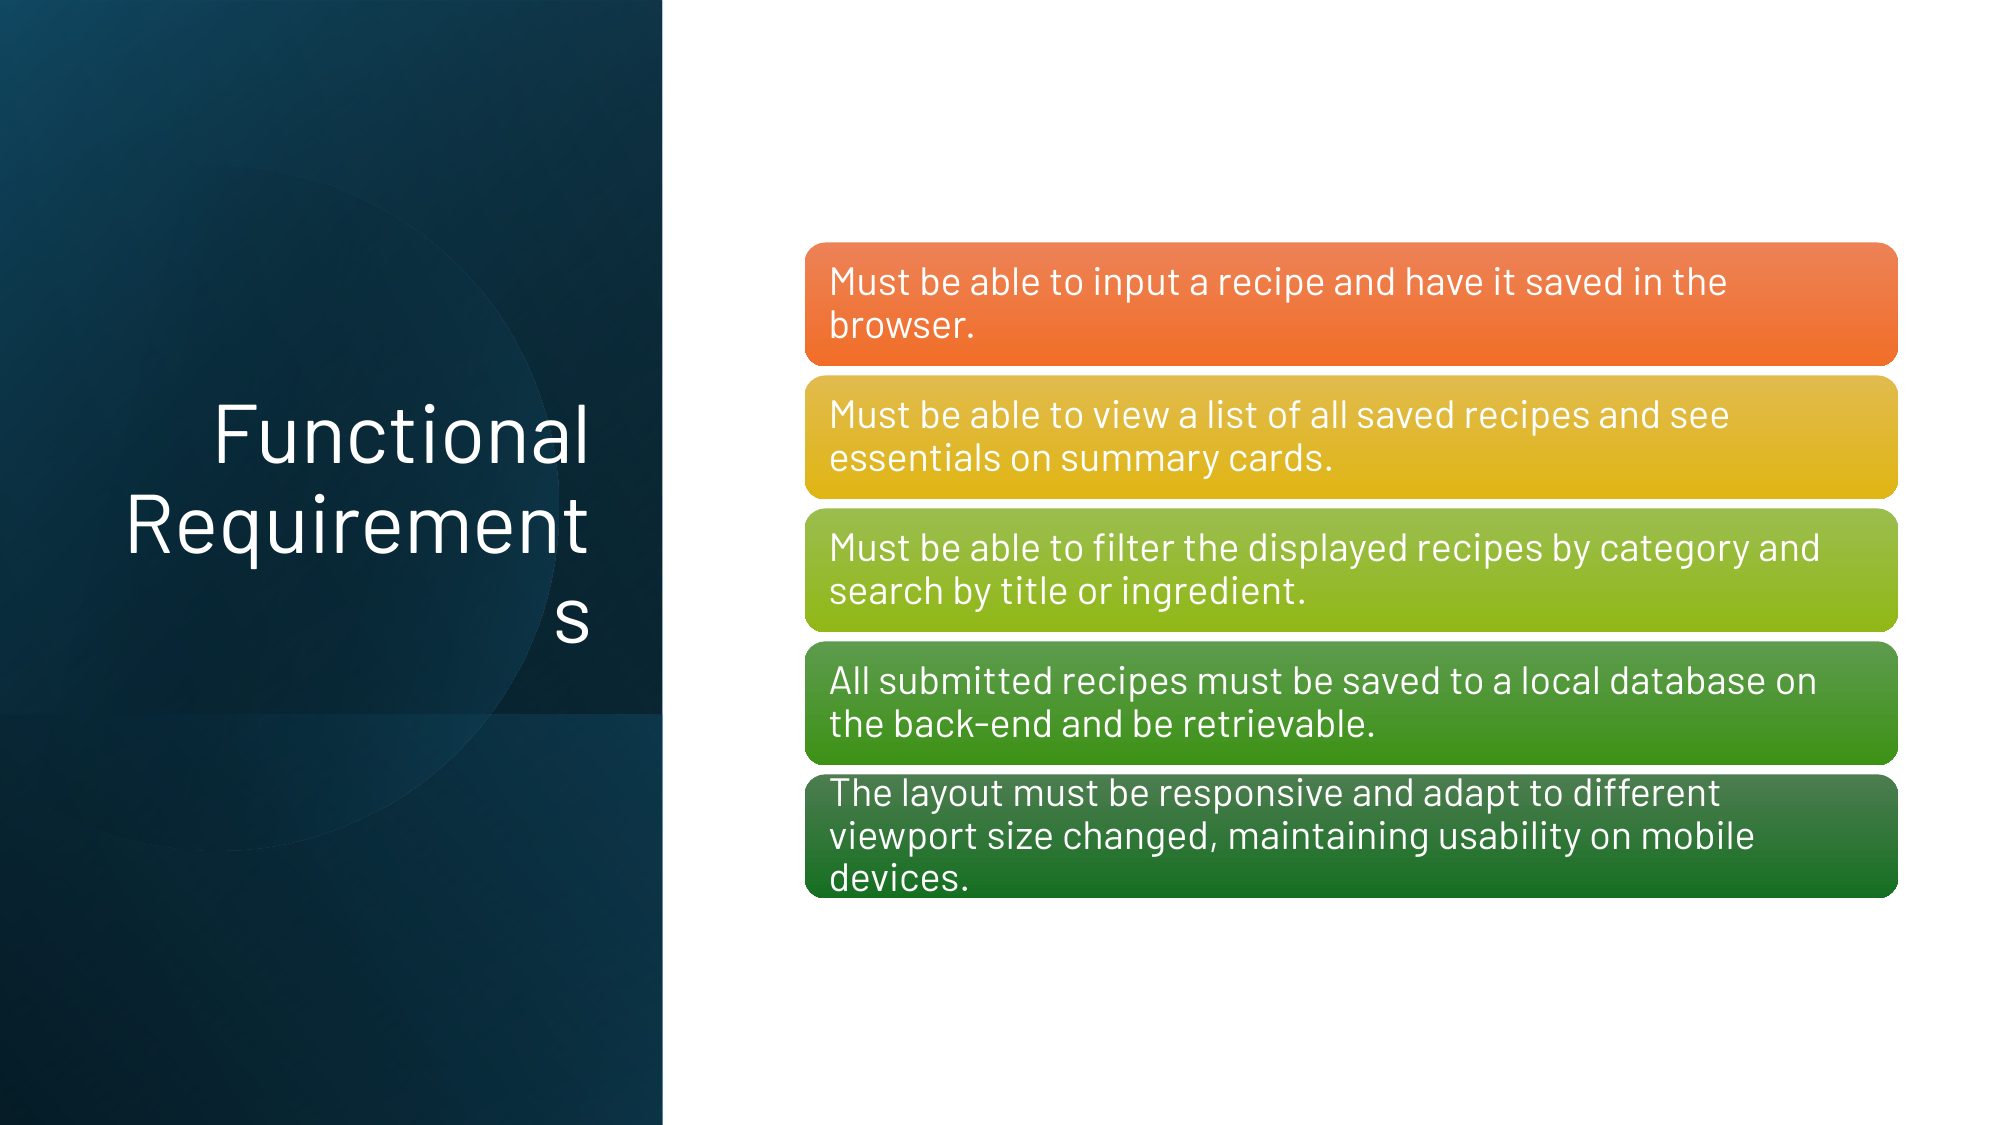

Must be able to input a recipe and have it saved in the browser.
Must be able to view a list of all saved recipes and see essentials on summary cards.
Must be able to filter the displayed recipes by category and search by title or ingredient.
All submitted recipes must be saved to a local database on the back-end and be retrievable.
The layout must be responsive and adapt to different viewport size changed, maintaining usability on mobile devices.

# Functional Requirements